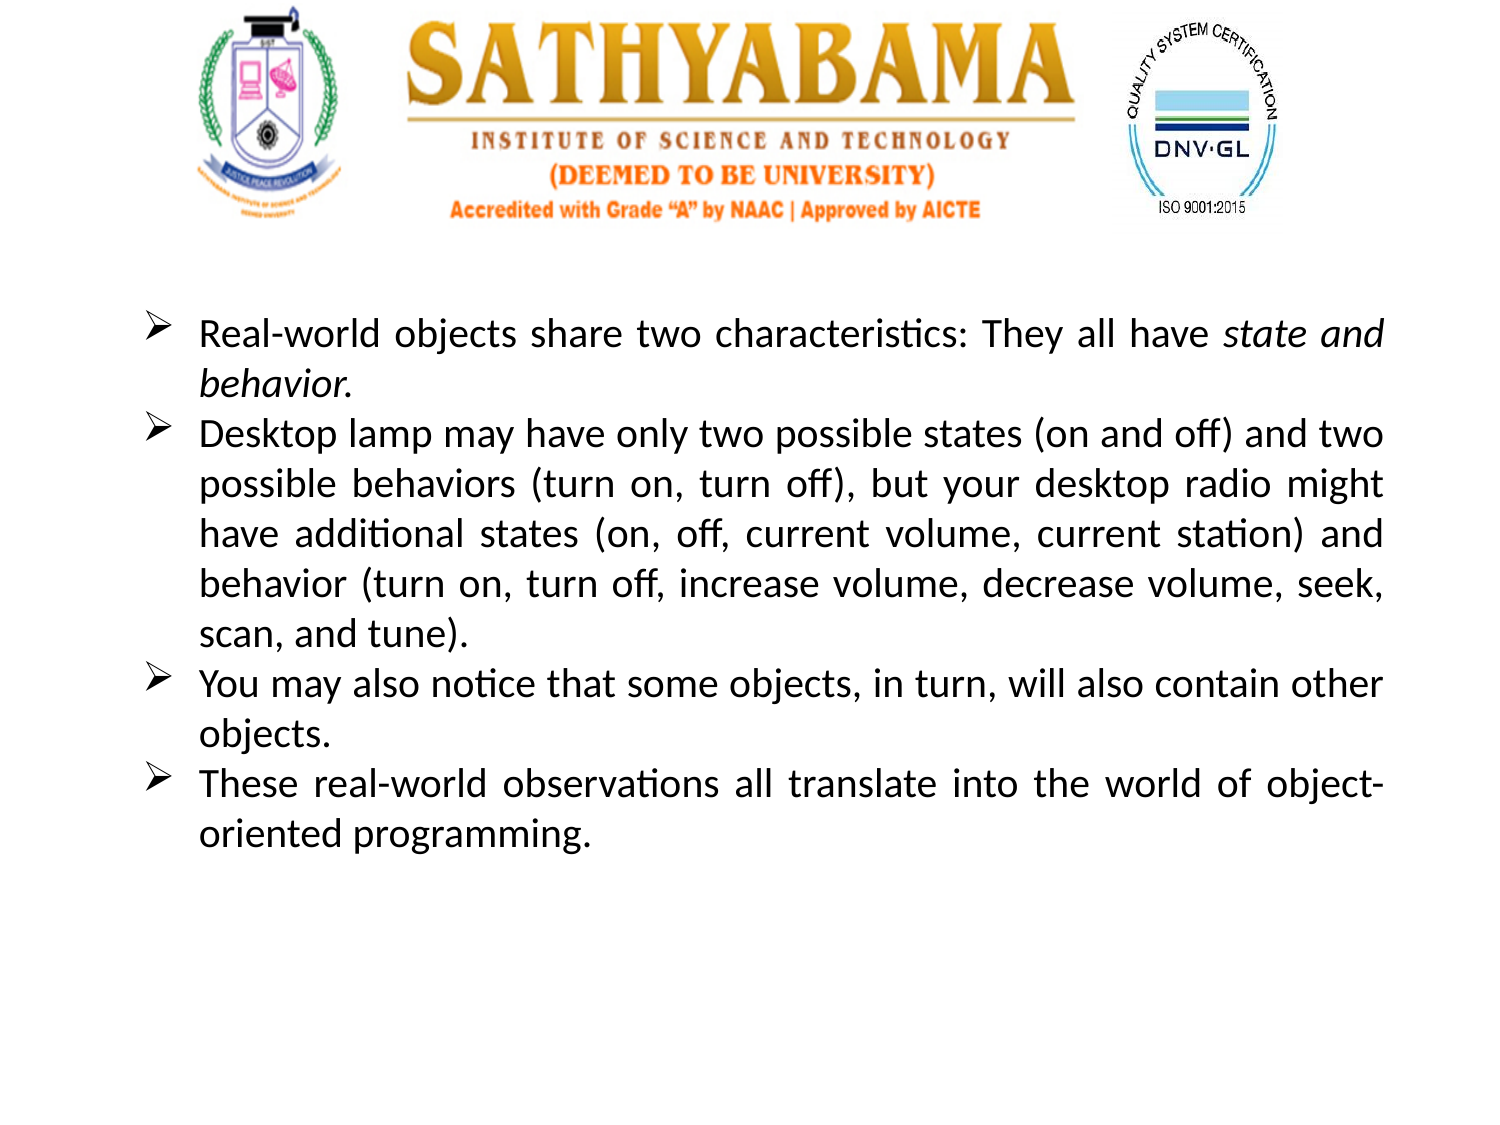

Real-world objects share two characteristics: They all have state and behavior.
Desktop lamp may have only two possible states (on and off) and two possible behaviors (turn on, turn off), but your desktop radio might have additional states (on, off, current volume, current station) and behavior (turn on, turn off, increase volume, decrease volume, seek, scan, and tune).
You may also notice that some objects, in turn, will also contain other objects.
These real-world observations all translate into the world of object-oriented programming.